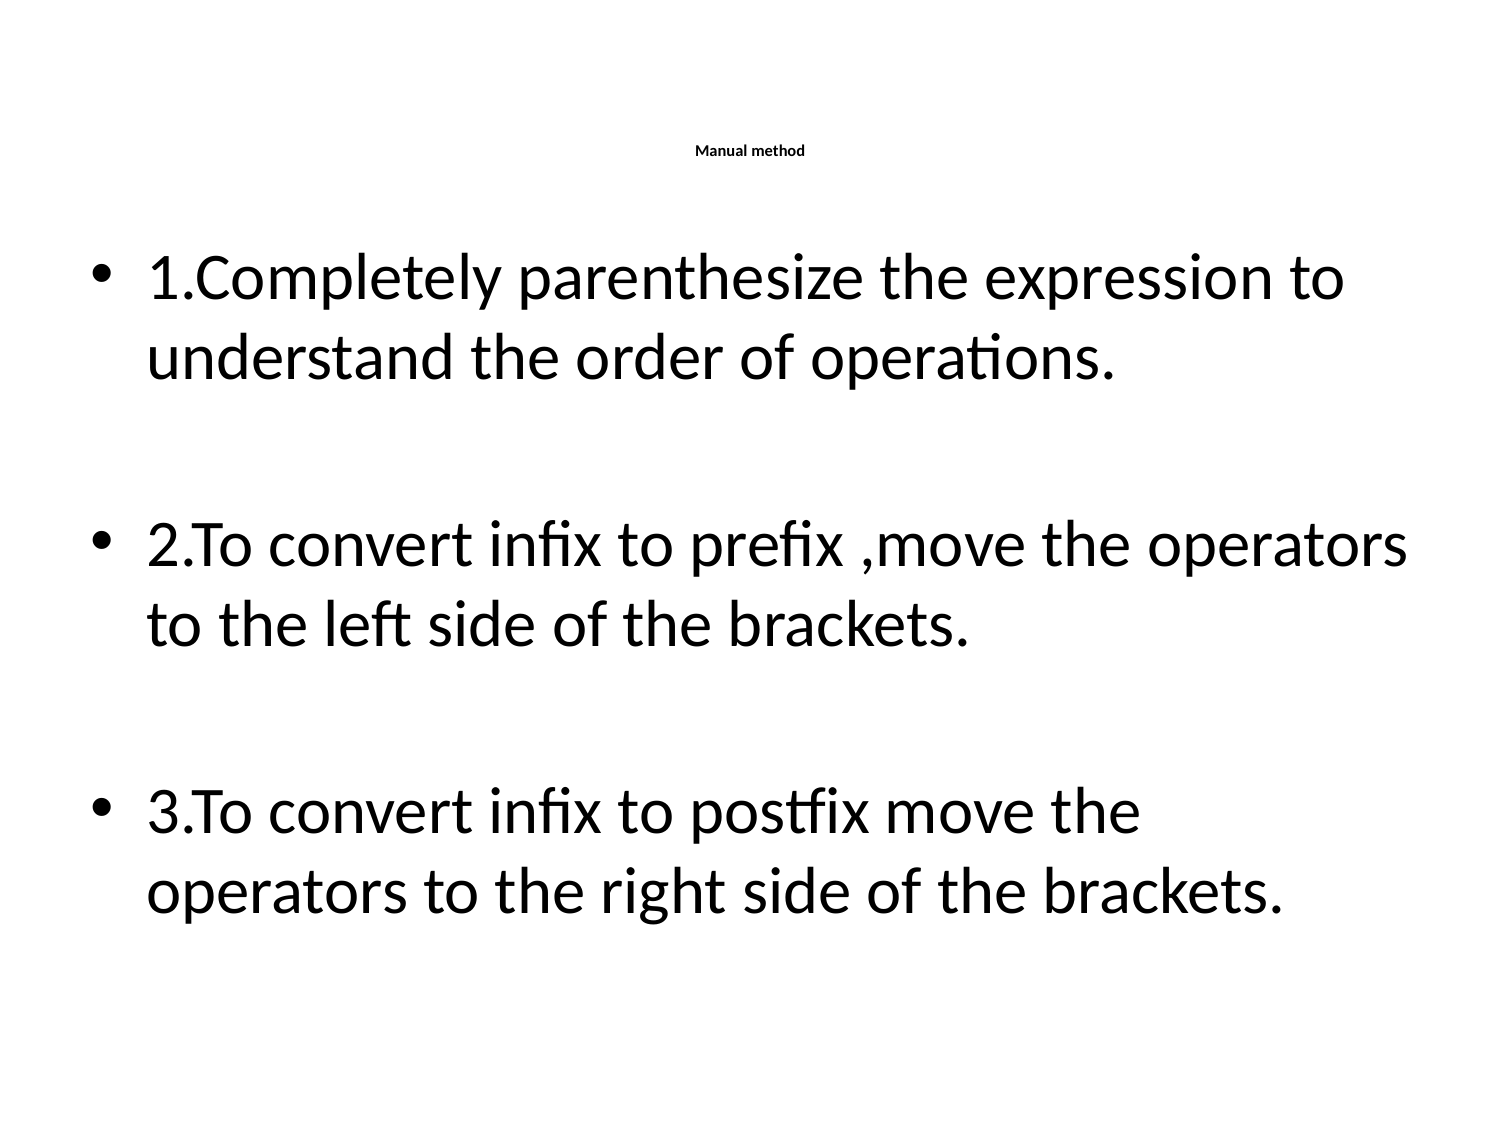

# Manual method
1.Completely parenthesize the expression to understand the order of operations.

2.To convert infix to prefix ,move the operators to the left side of the brackets.

3.To convert infix to postfix move the operators to the right side of the brackets.